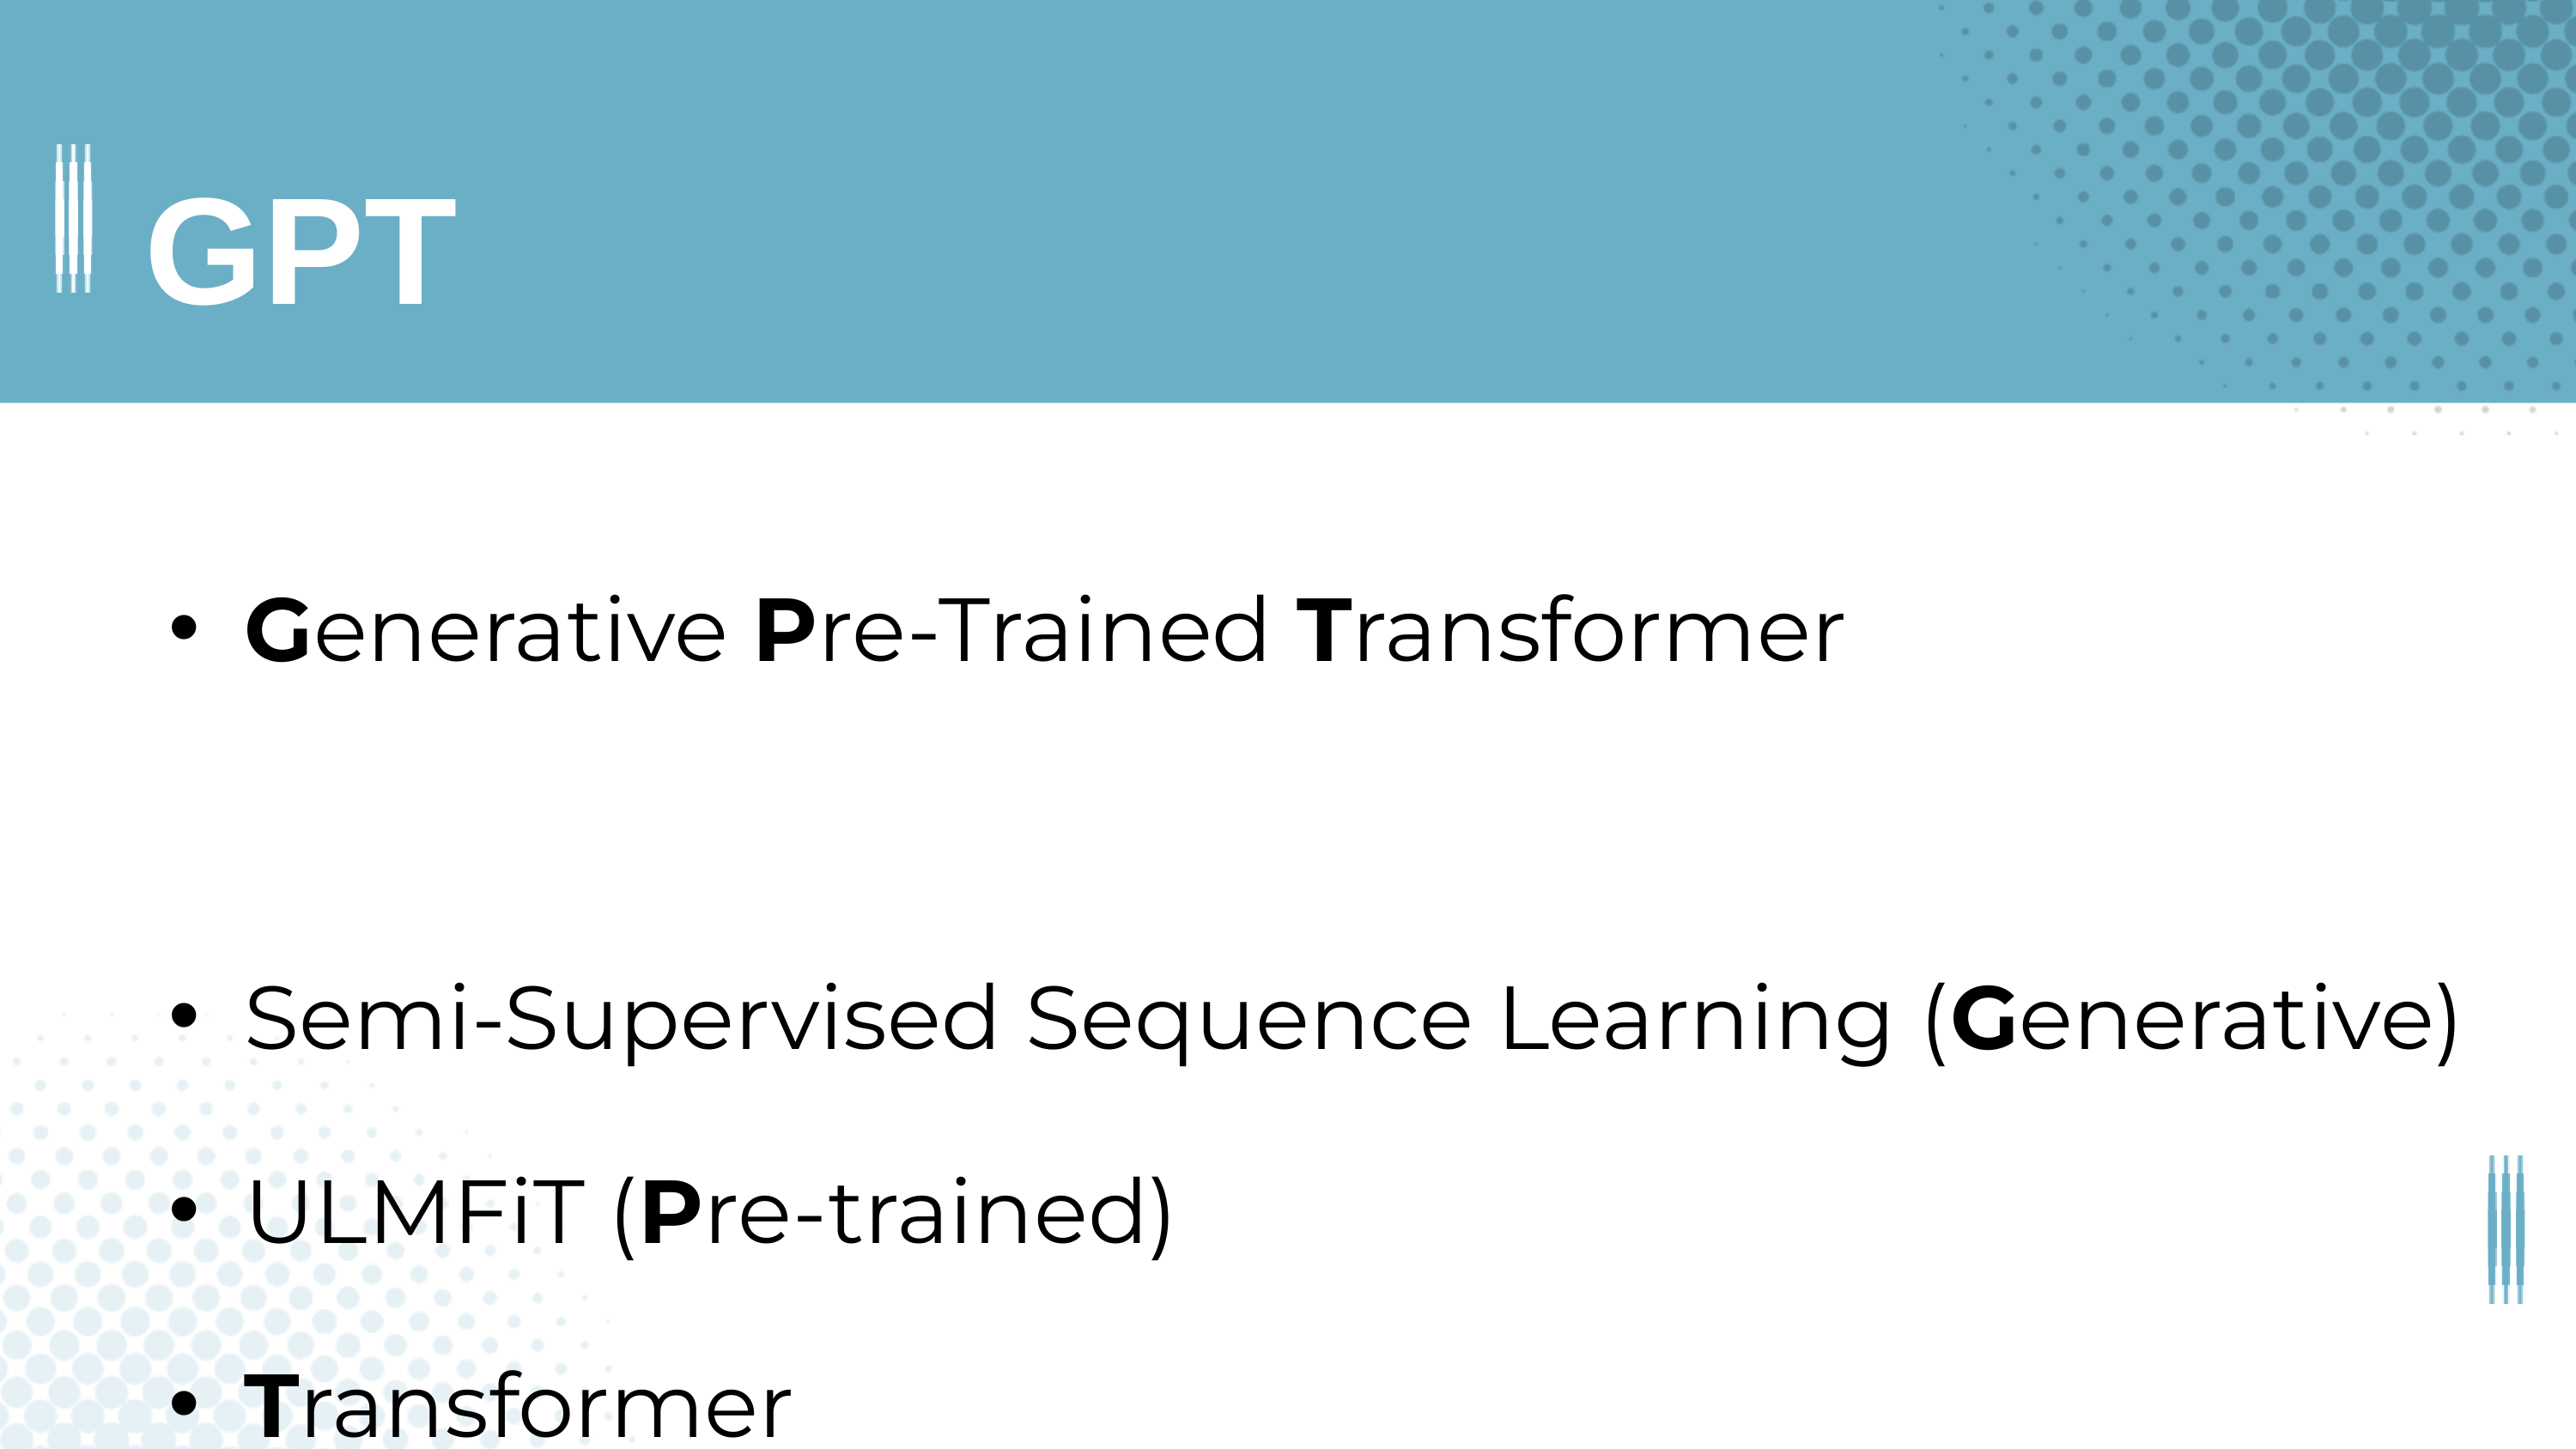

GPT

Generative Pre-Trained Transformer

Semi-Supervised Sequence Learning (Generative)
ULMFiT (Pre-trained)
Transformer